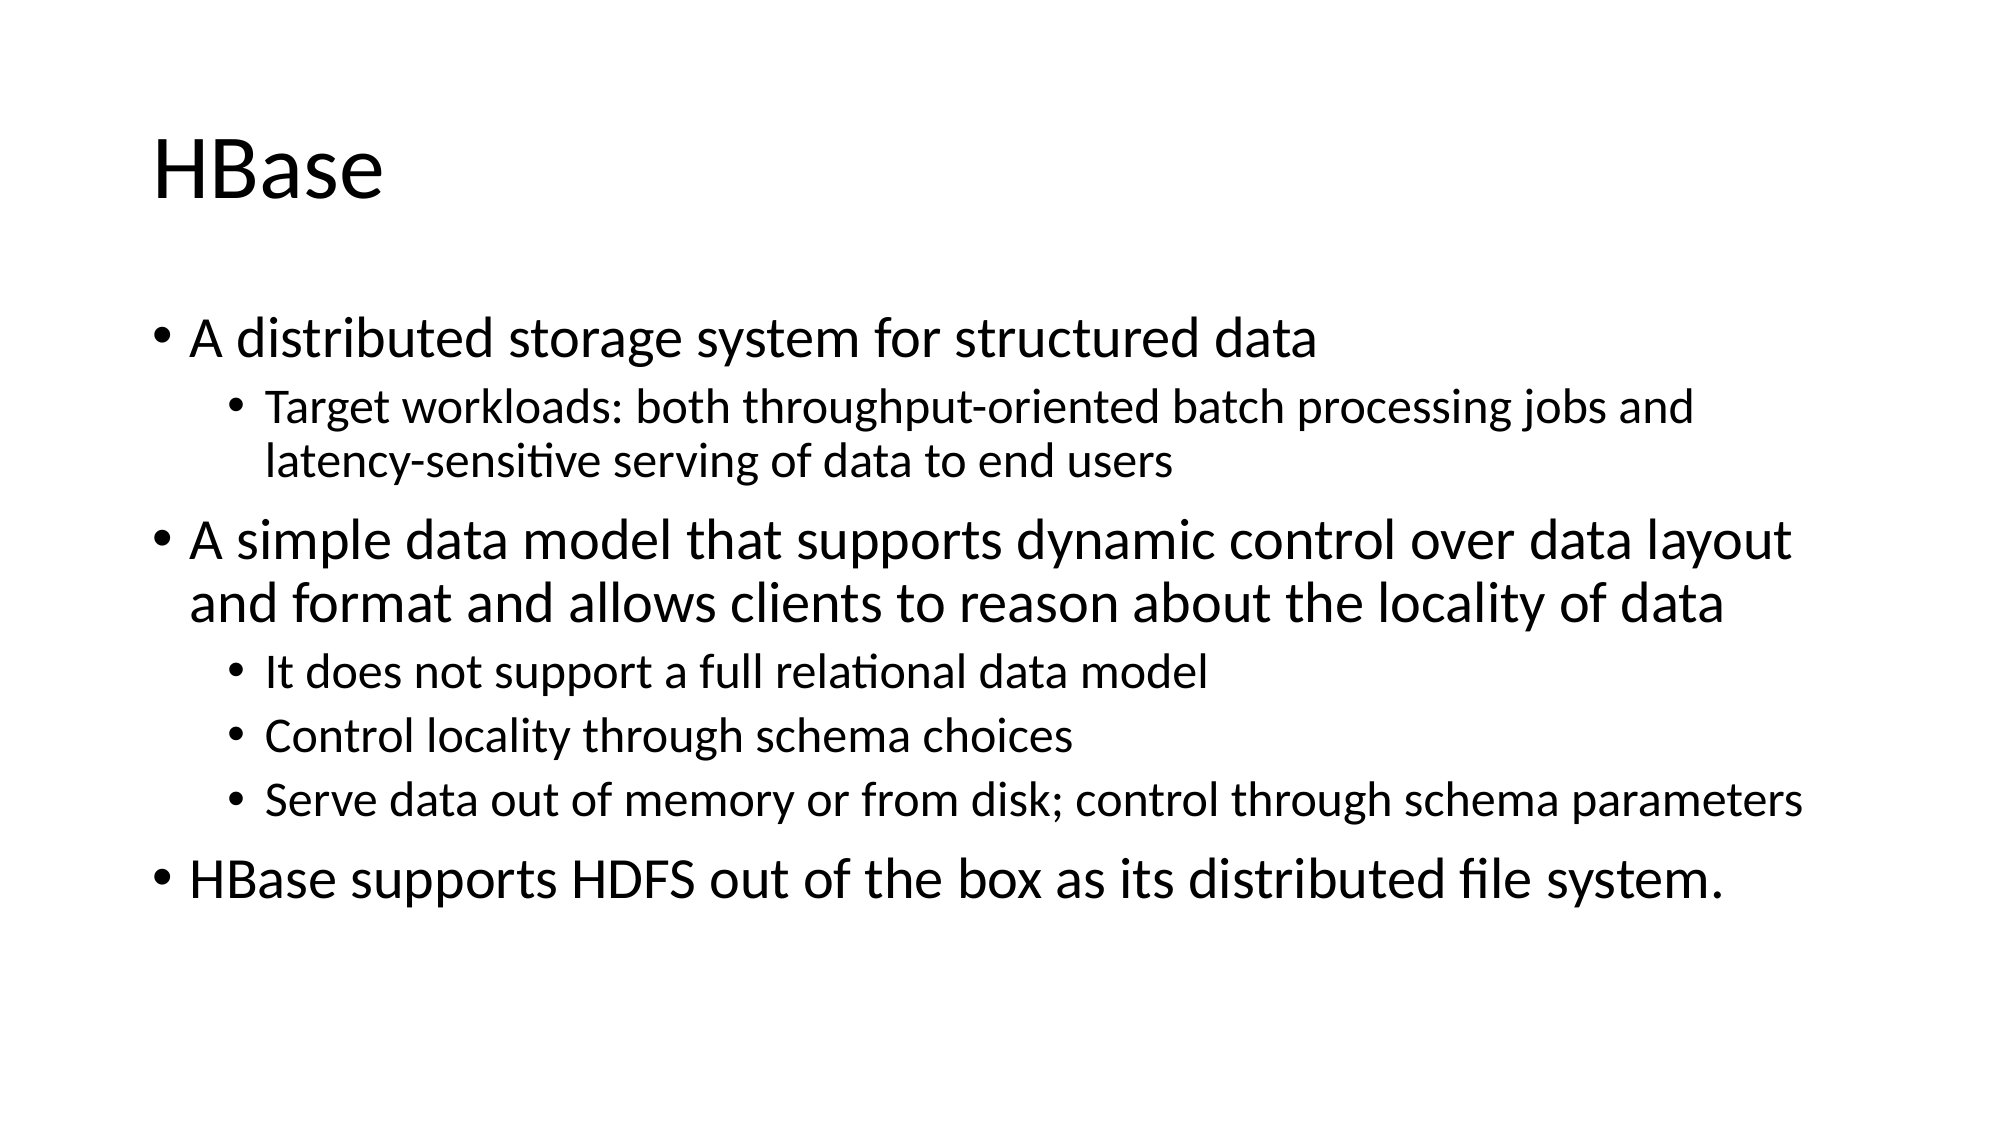

# HBase
A distributed storage system for structured data
Target workloads: both throughput-oriented batch processing jobs and latency-sensitive serving of data to end users
A simple data model that supports dynamic control over data layout and format and allows clients to reason about the locality of data
It does not support a full relational data model
Control locality through schema choices
Serve data out of memory or from disk; control through schema parameters
HBase supports HDFS out of the box as its distributed file system.